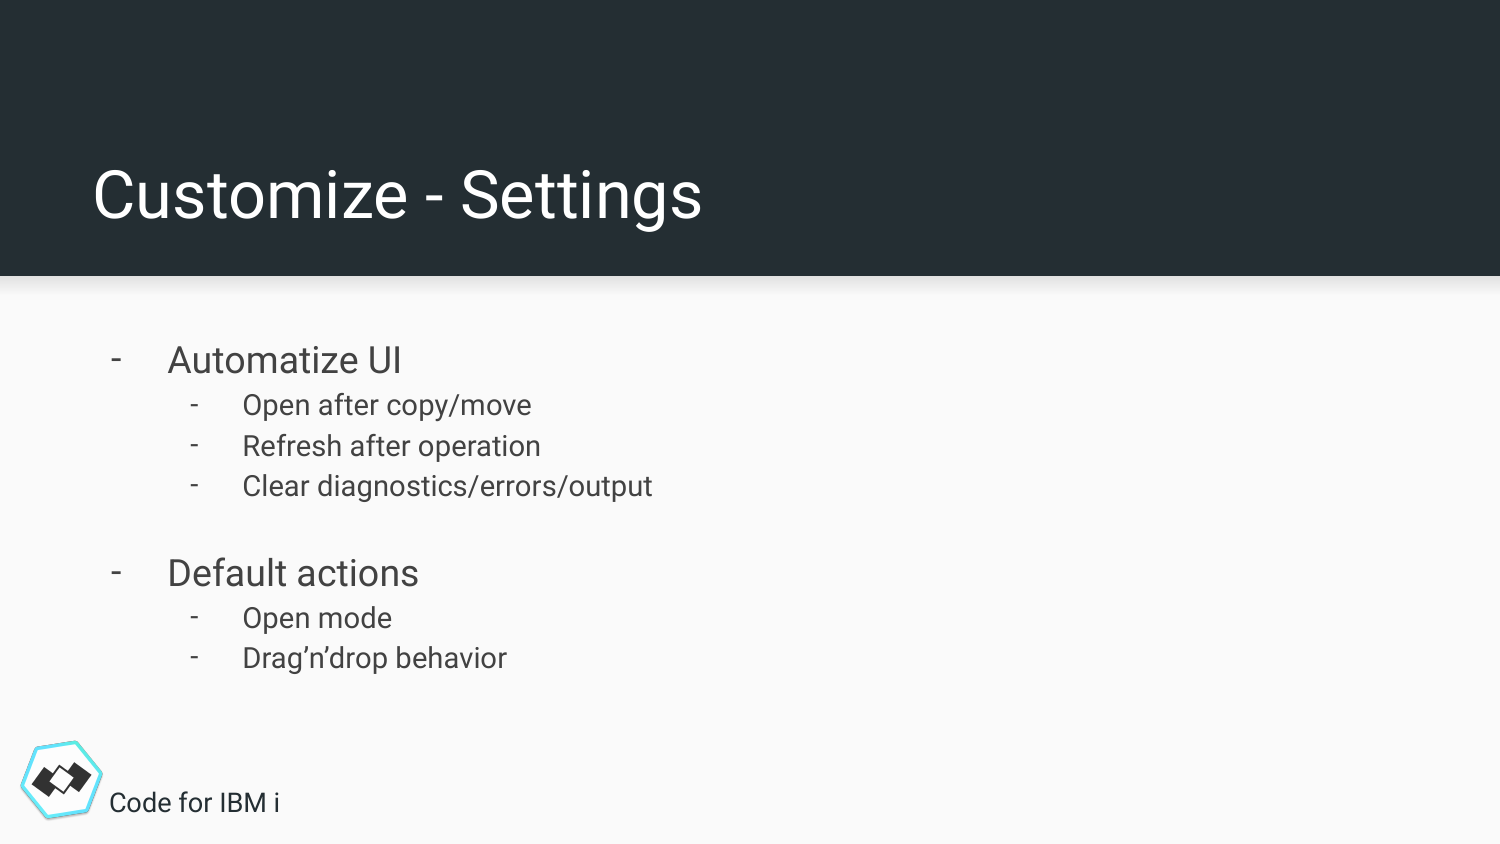

# Customize - Settings
Automatize UI
Open after copy/move
Refresh after operation
Clear diagnostics/errors/output
Default actions
Open mode
Drag’n’drop behavior